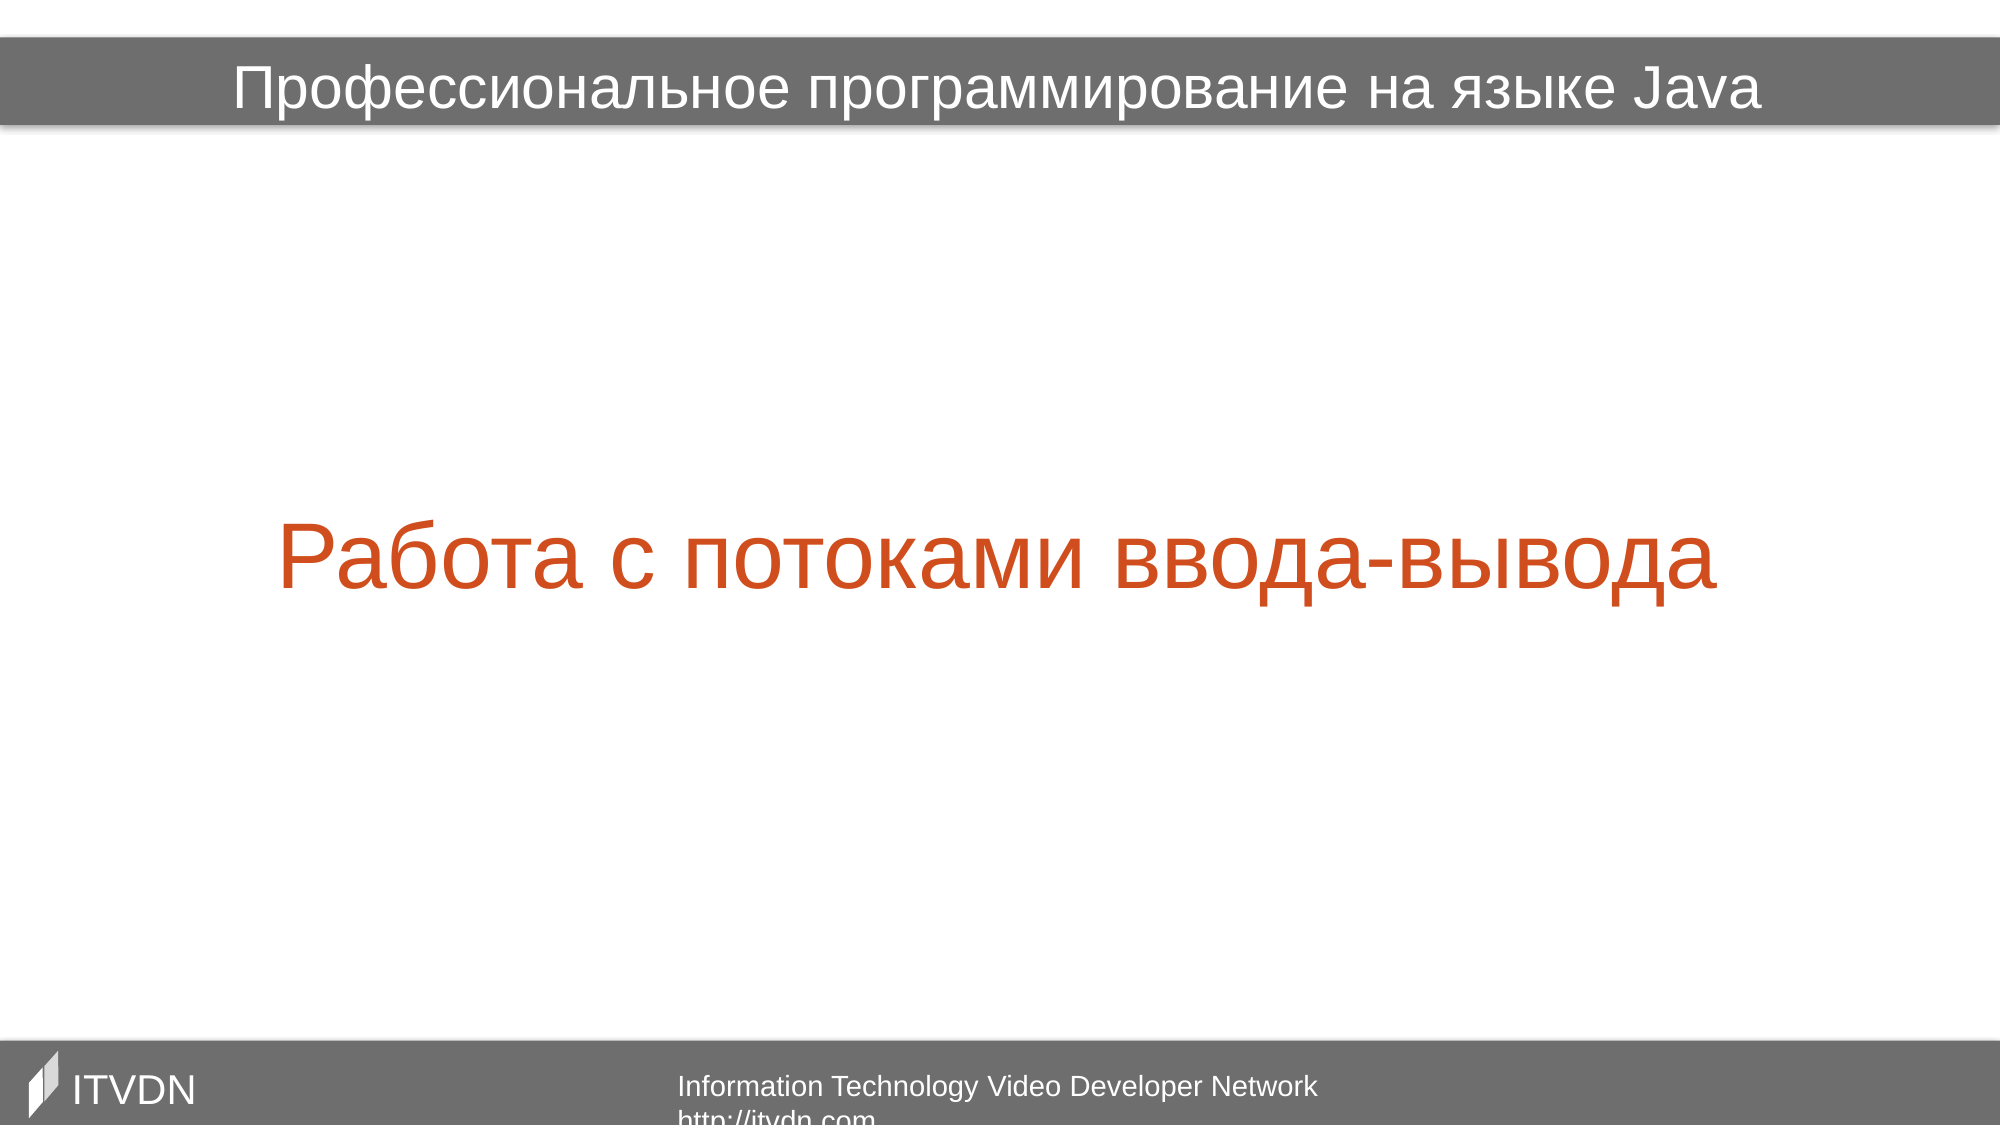

Профессиональное программирование на языке Java
Работа с потоками ввода-вывода

ITVDN
Information Technology Video Developer Network                                                       http://itvdn.com